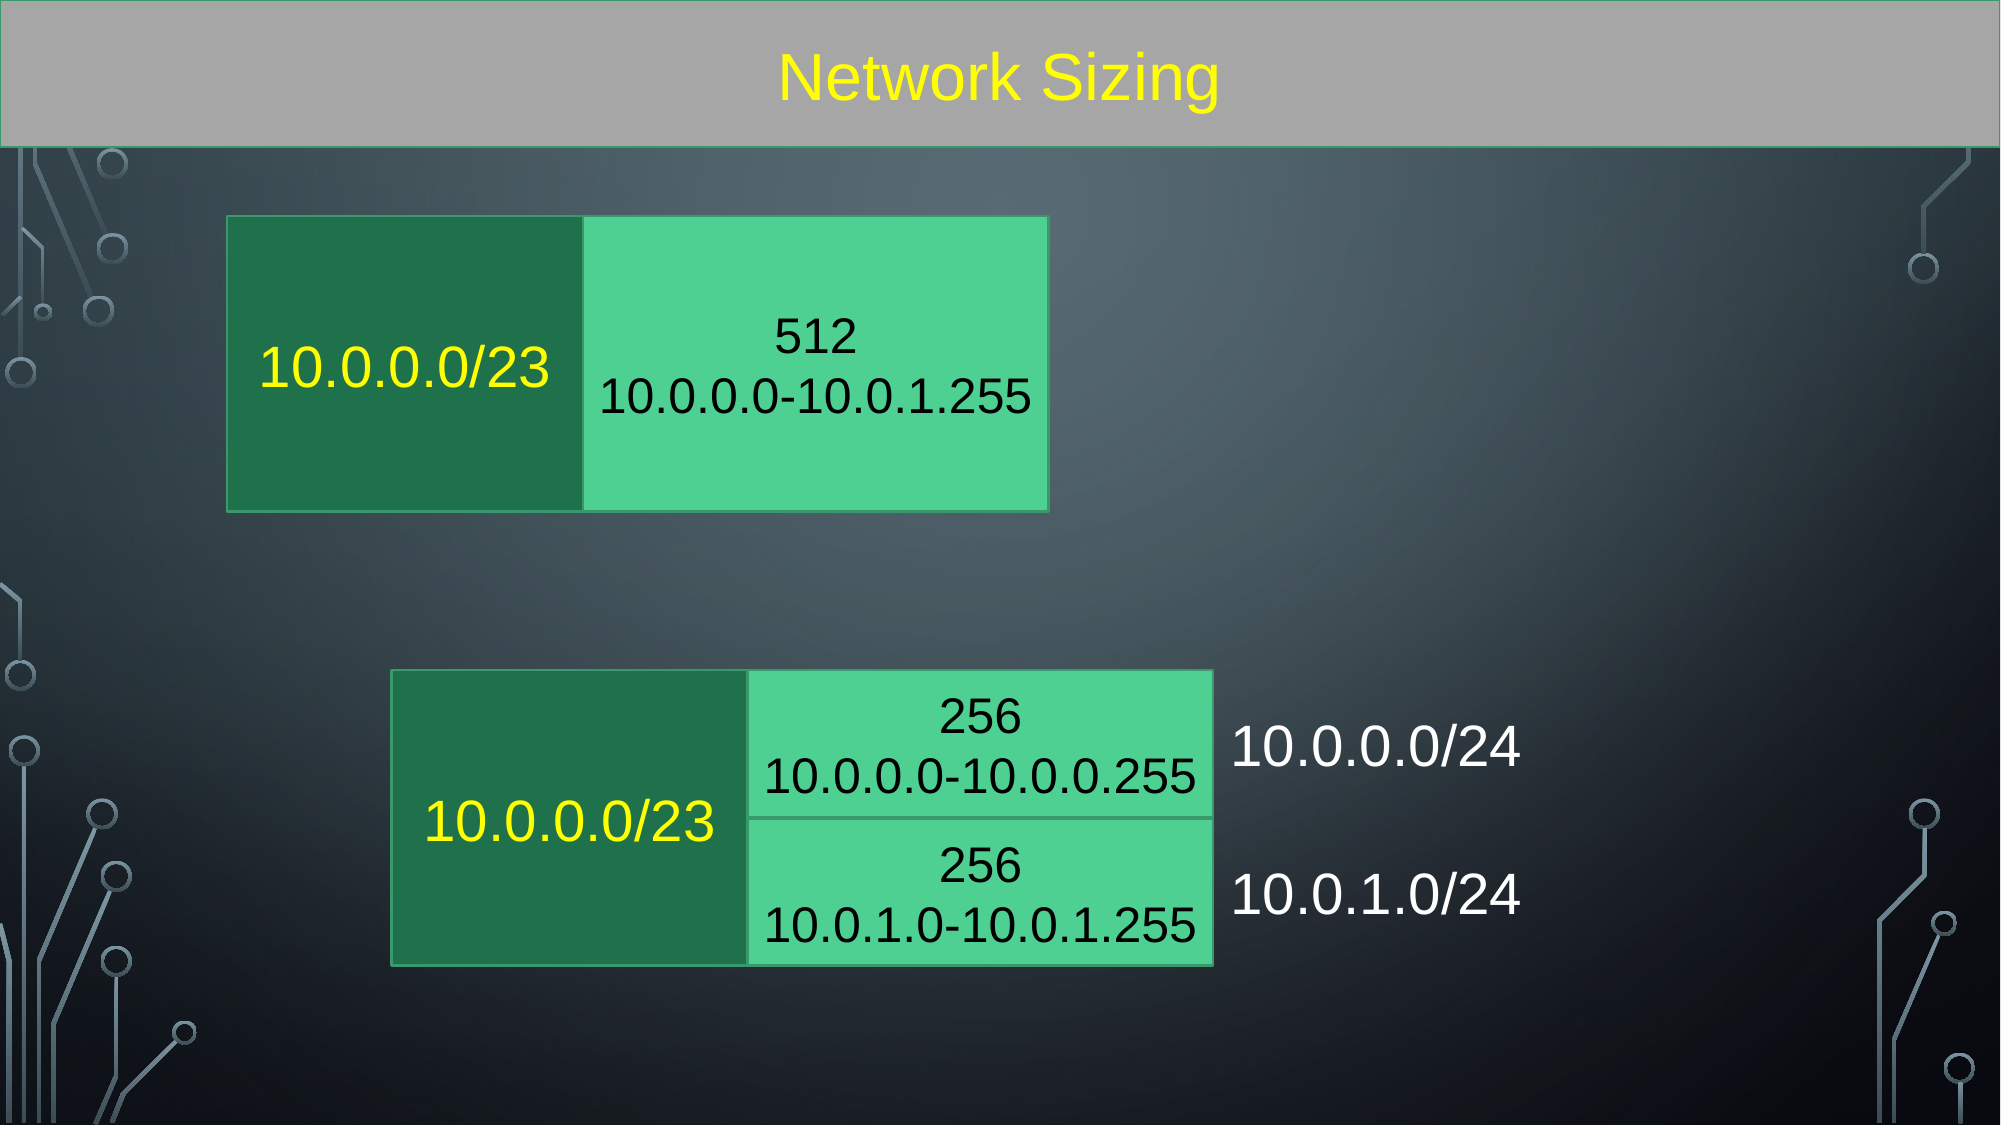

Network Sizing
10.0.0.0/23
512
10.0.0.0-10.0.1.255
10.0.0.0/23
256
10.0.0.0-10.0.0.255
10.0.0.0/24
256
10.0.1.0-10.0.1.255
10.0.1.0/24